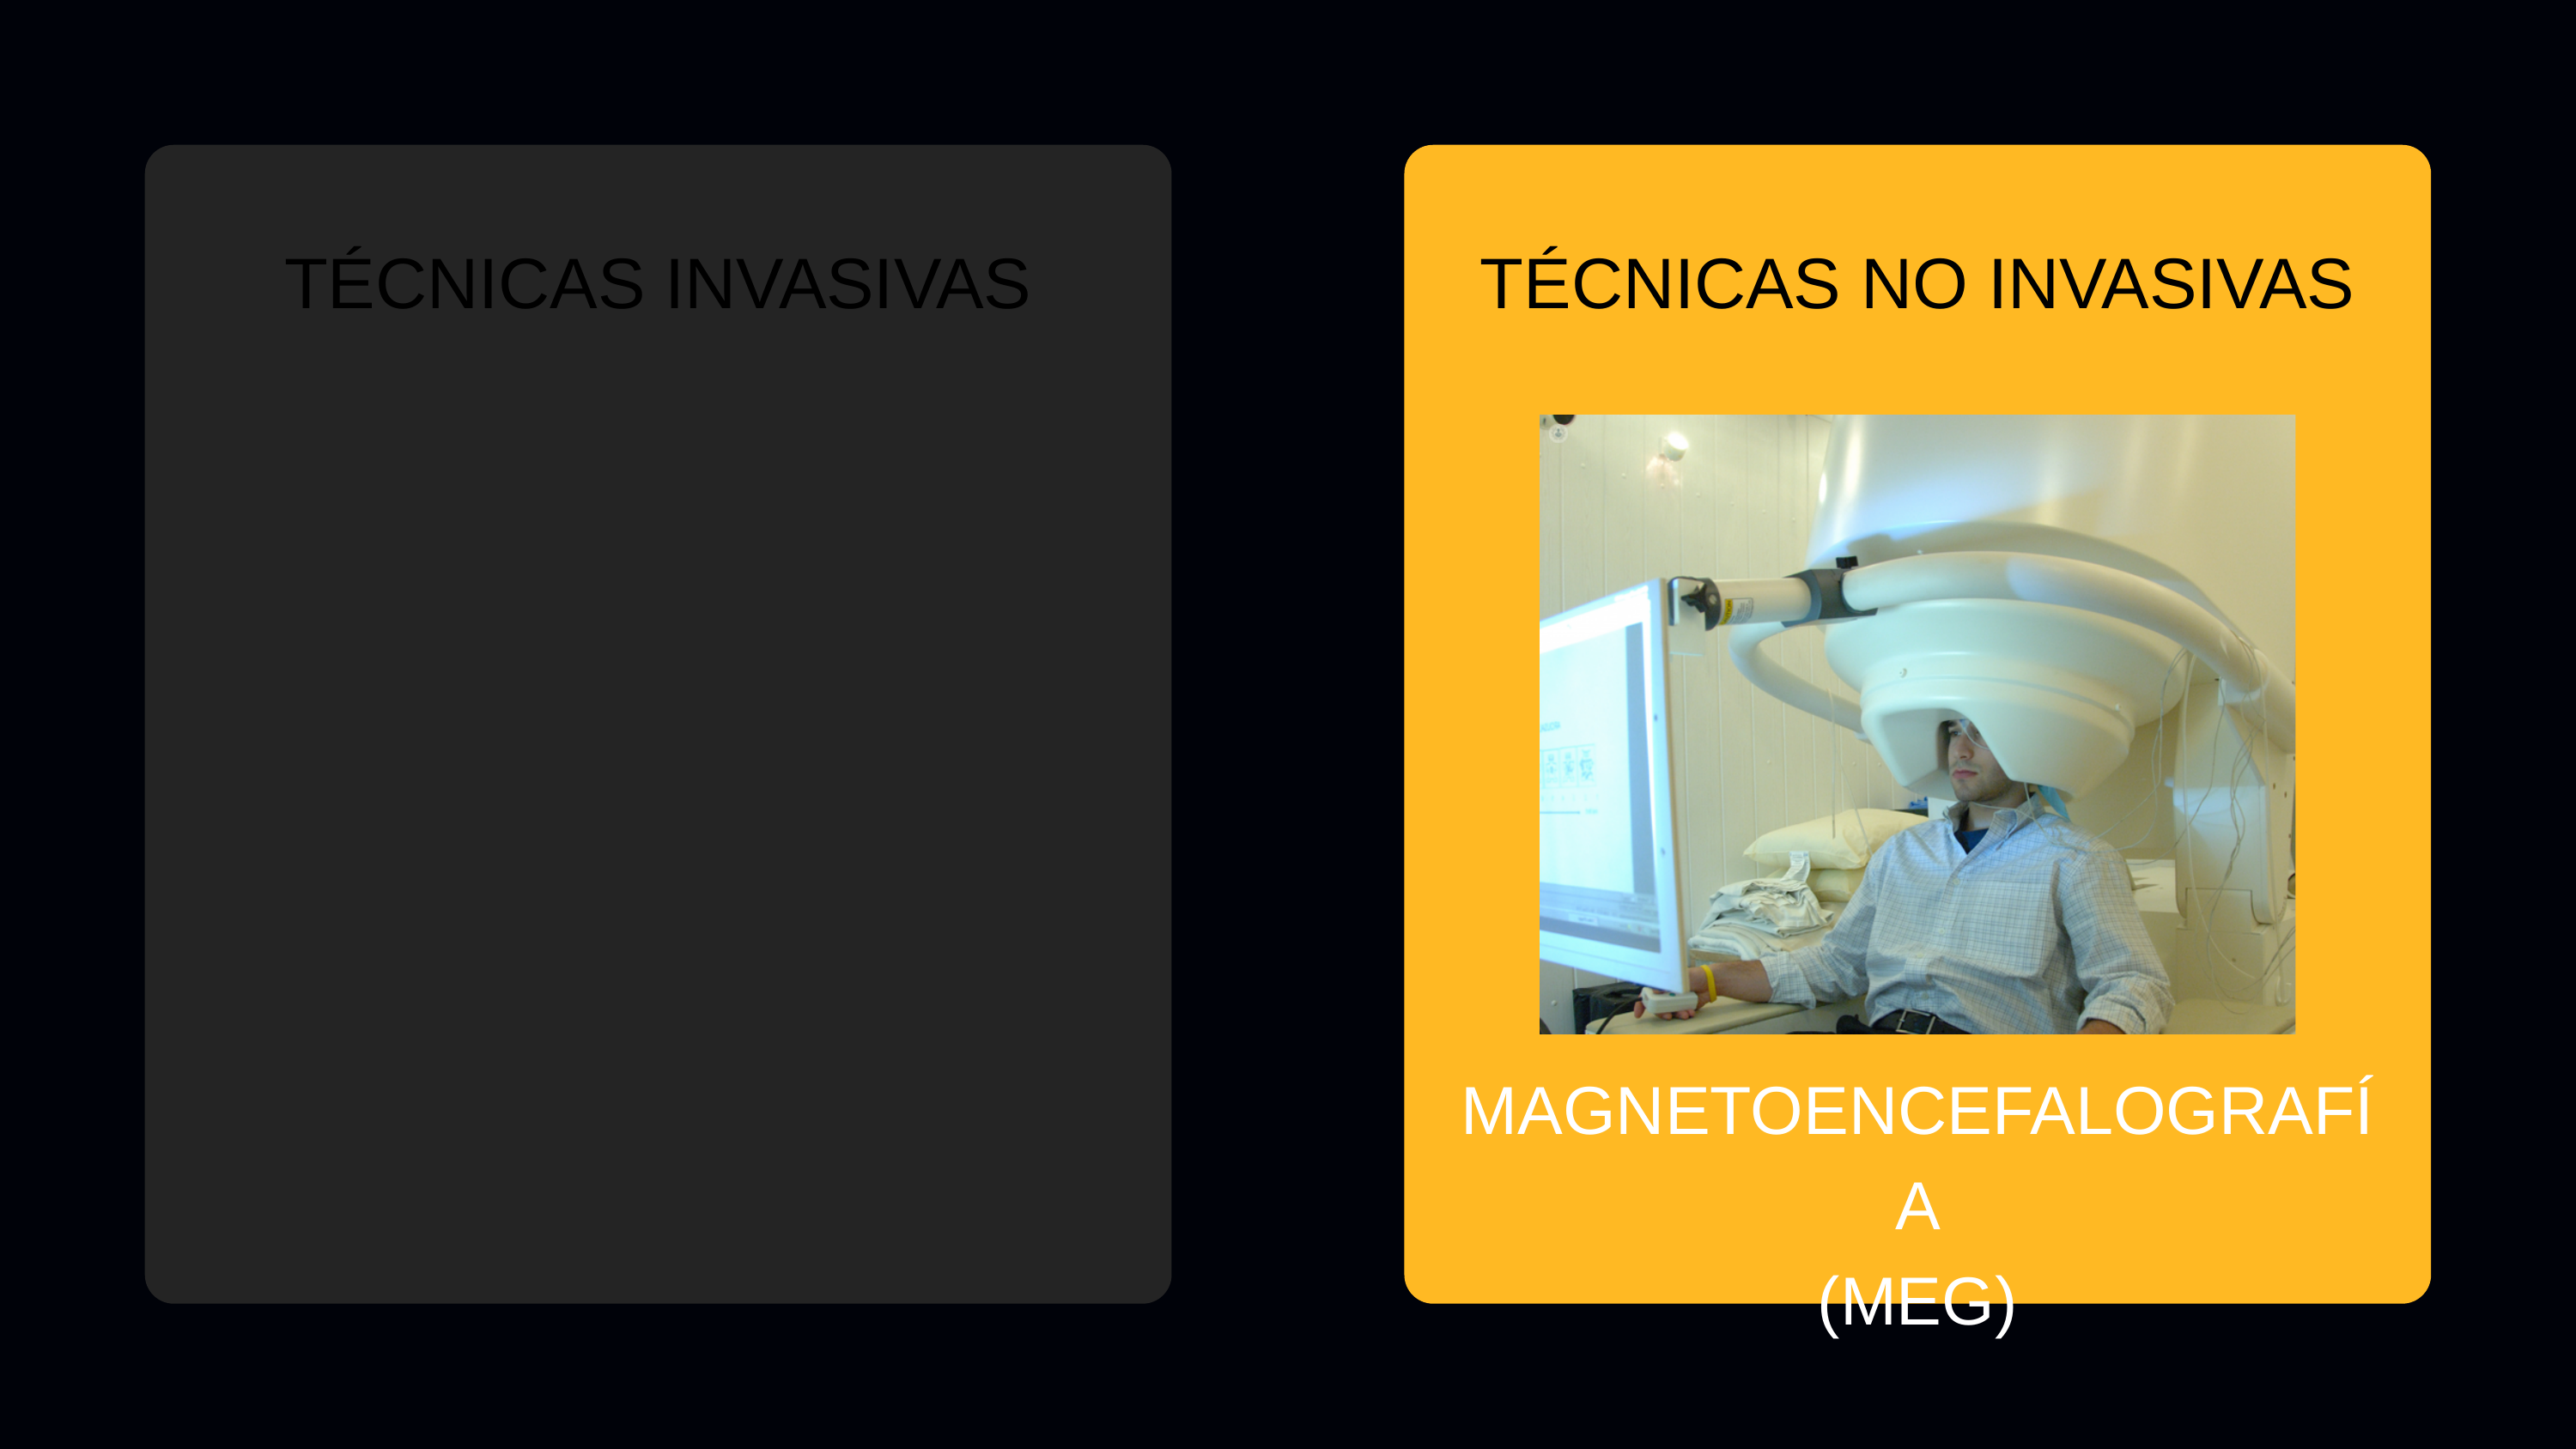

TÉCNICAS INVASIVAS

TÉCNICAS NO INVASIVAS

MAGNETOENCEFALOGRAFÍA
(MEG)